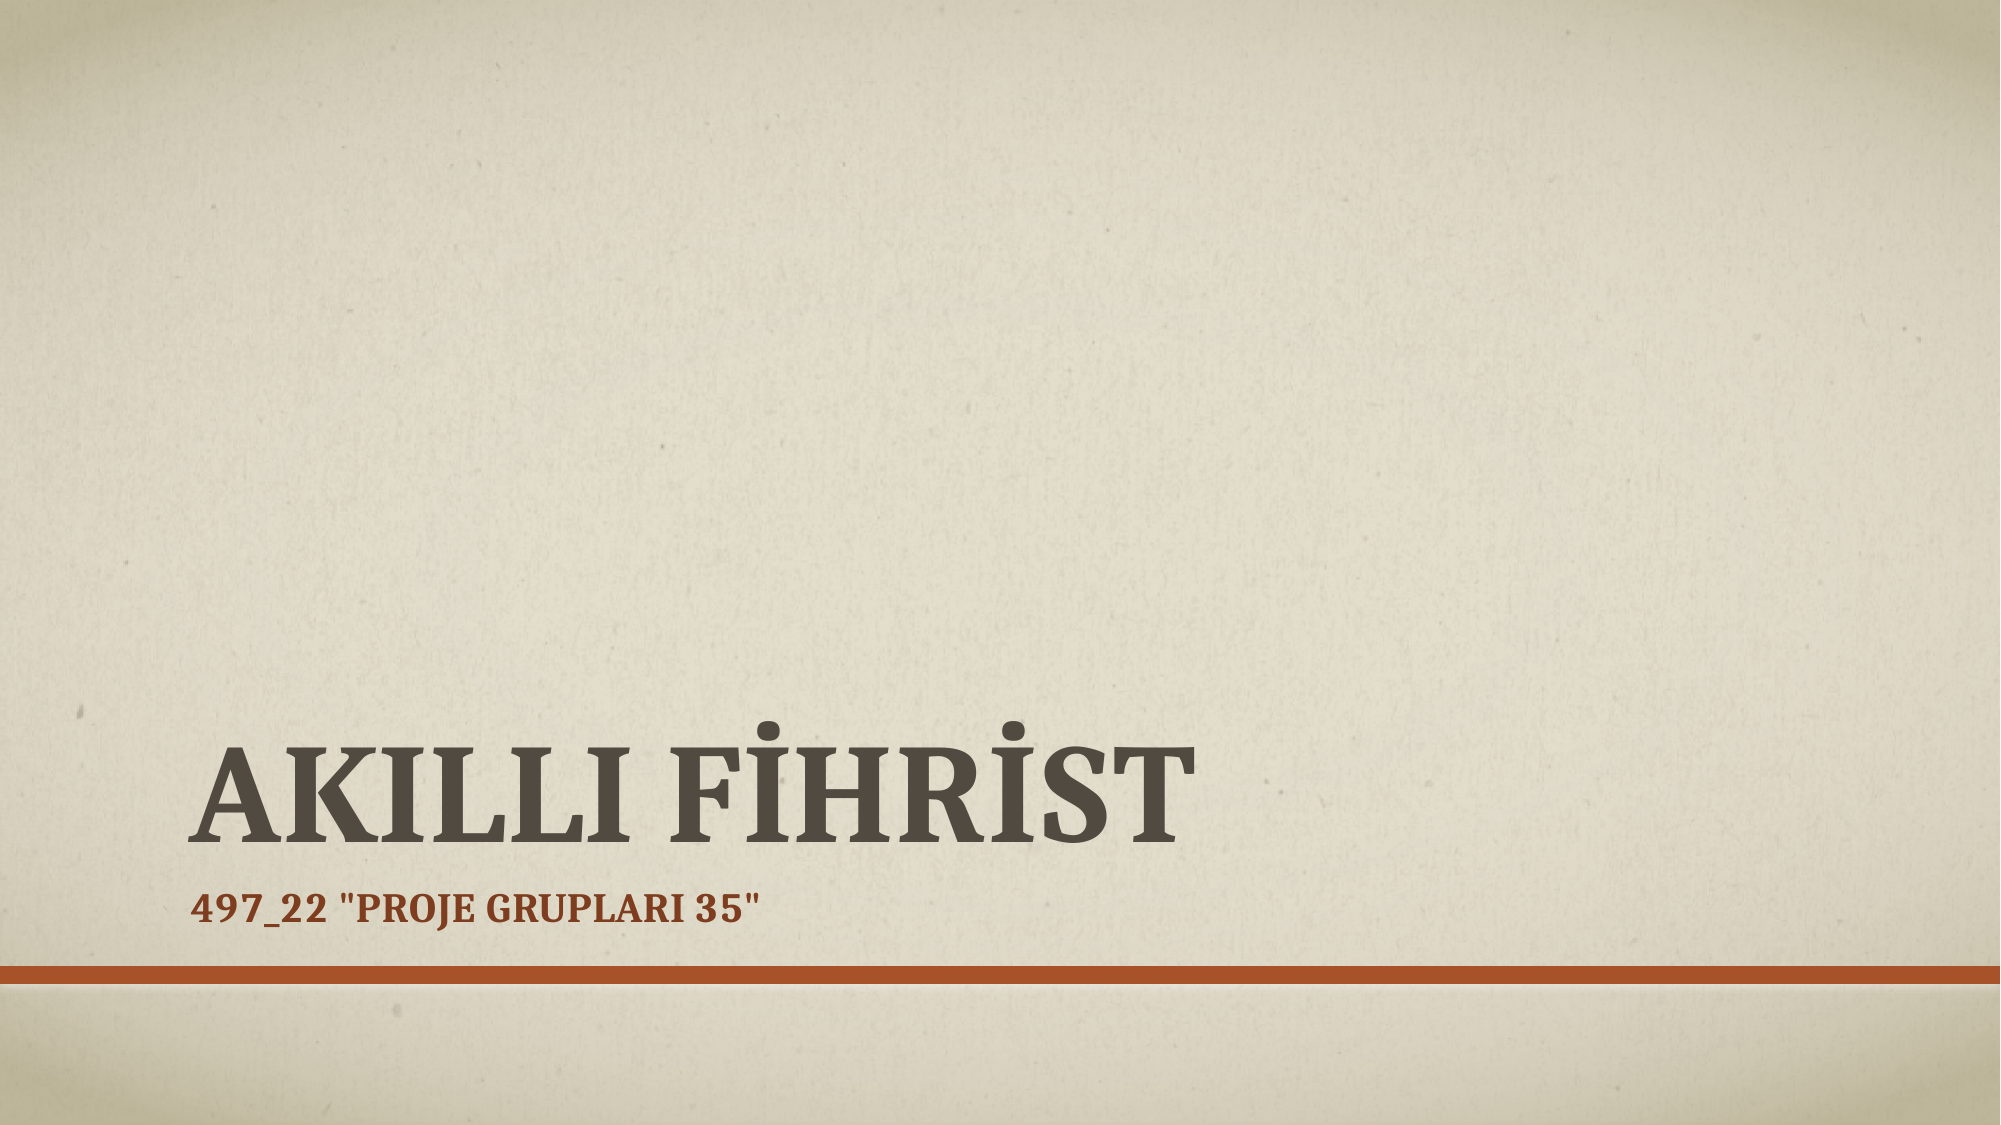

# AKILLI FİHRİST
497_22 "Proje Grupları 35"